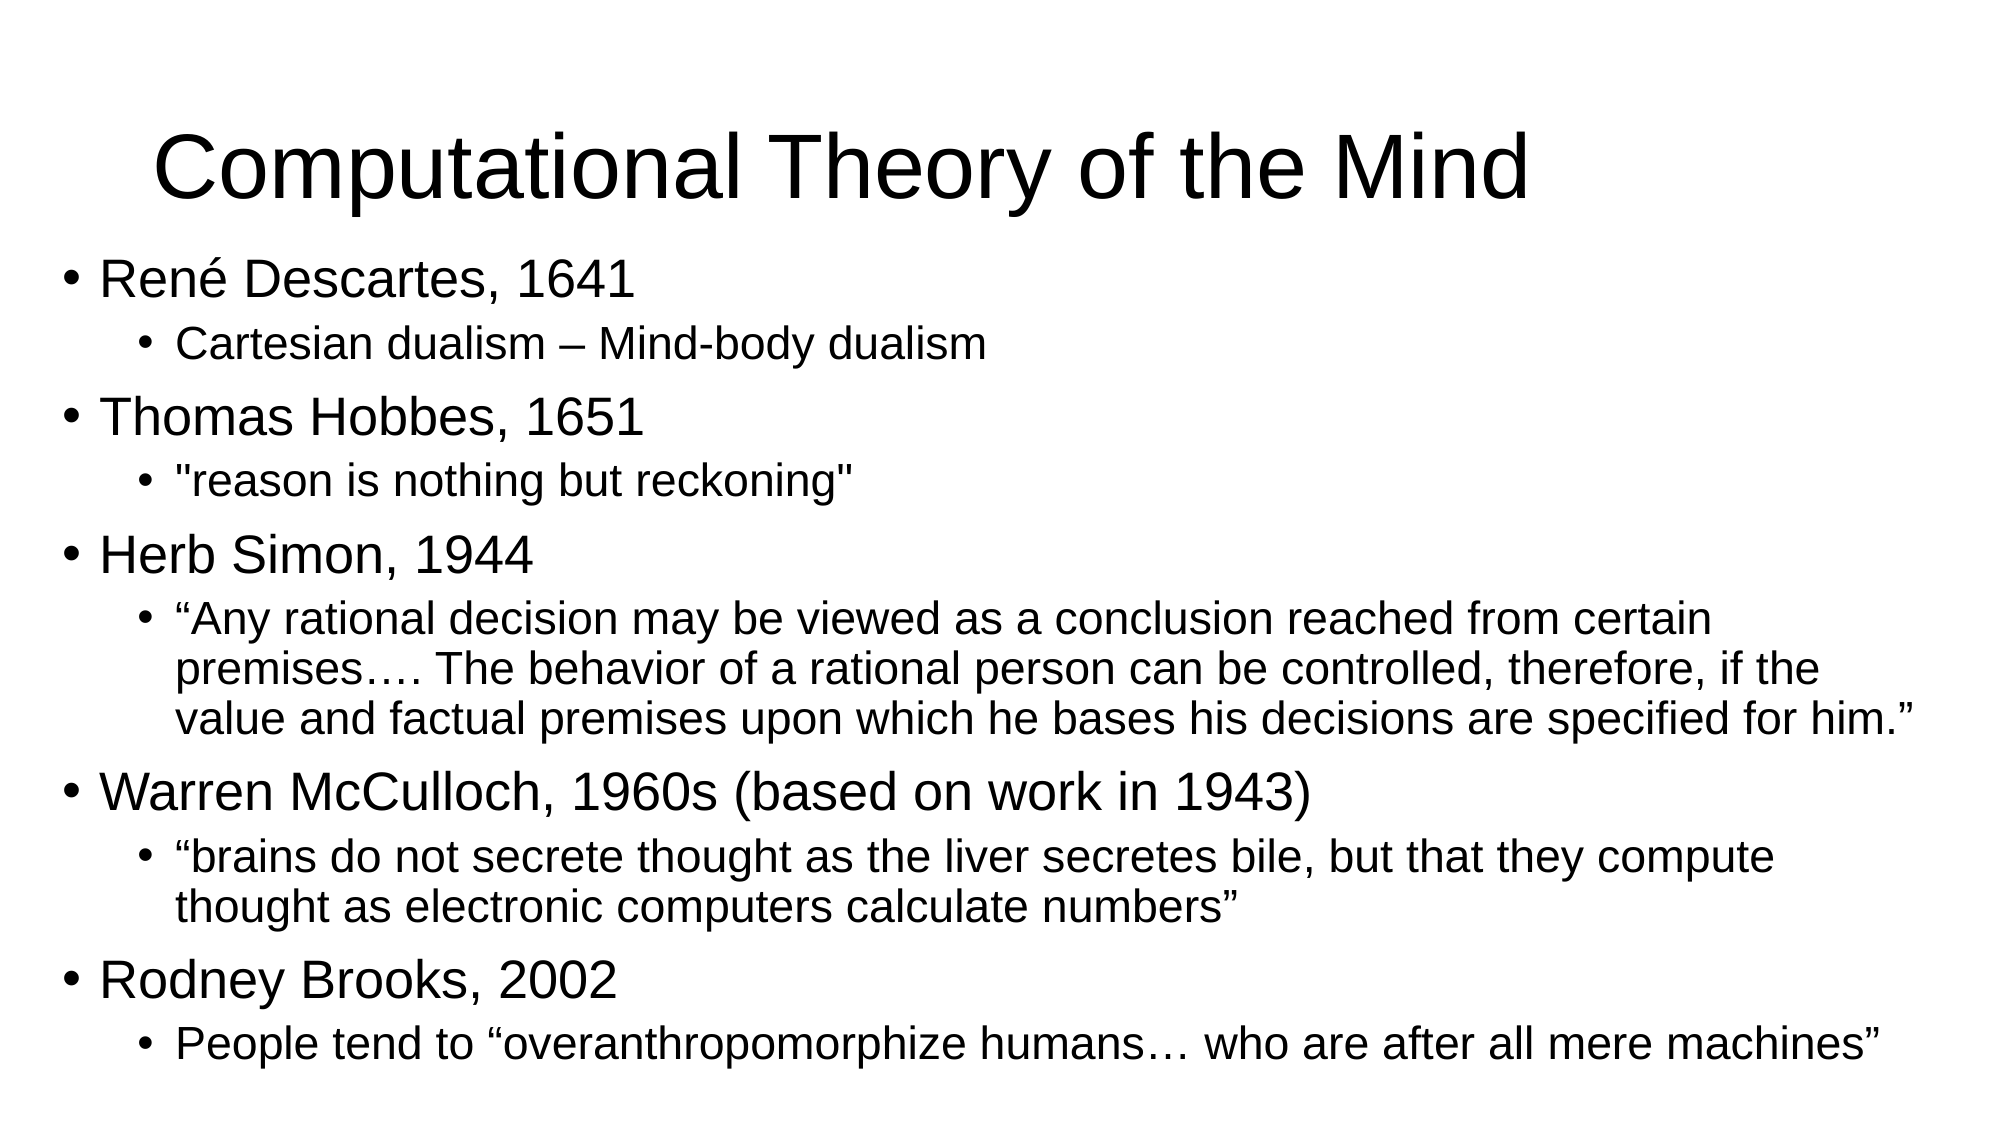

# Computational Theory of the Mind
René Descartes, 1641
Cartesian dualism – Mind-body dualism
Thomas Hobbes, 1651
"reason is nothing but reckoning"
Herb Simon, 1944
“Any rational decision may be viewed as a conclusion reached from certain premises…. The behavior of a rational person can be controlled, therefore, if the value and factual premises upon which he bases his decisions are speciﬁed for him.”
Warren McCulloch, 1960s (based on work in 1943)
“brains do not secrete thought as the liver secretes bile, but that they compute thought as electronic computers calculate numbers”
Rodney Brooks, 2002
People tend to “overanthropomorphize humans… who are after all mere machines”